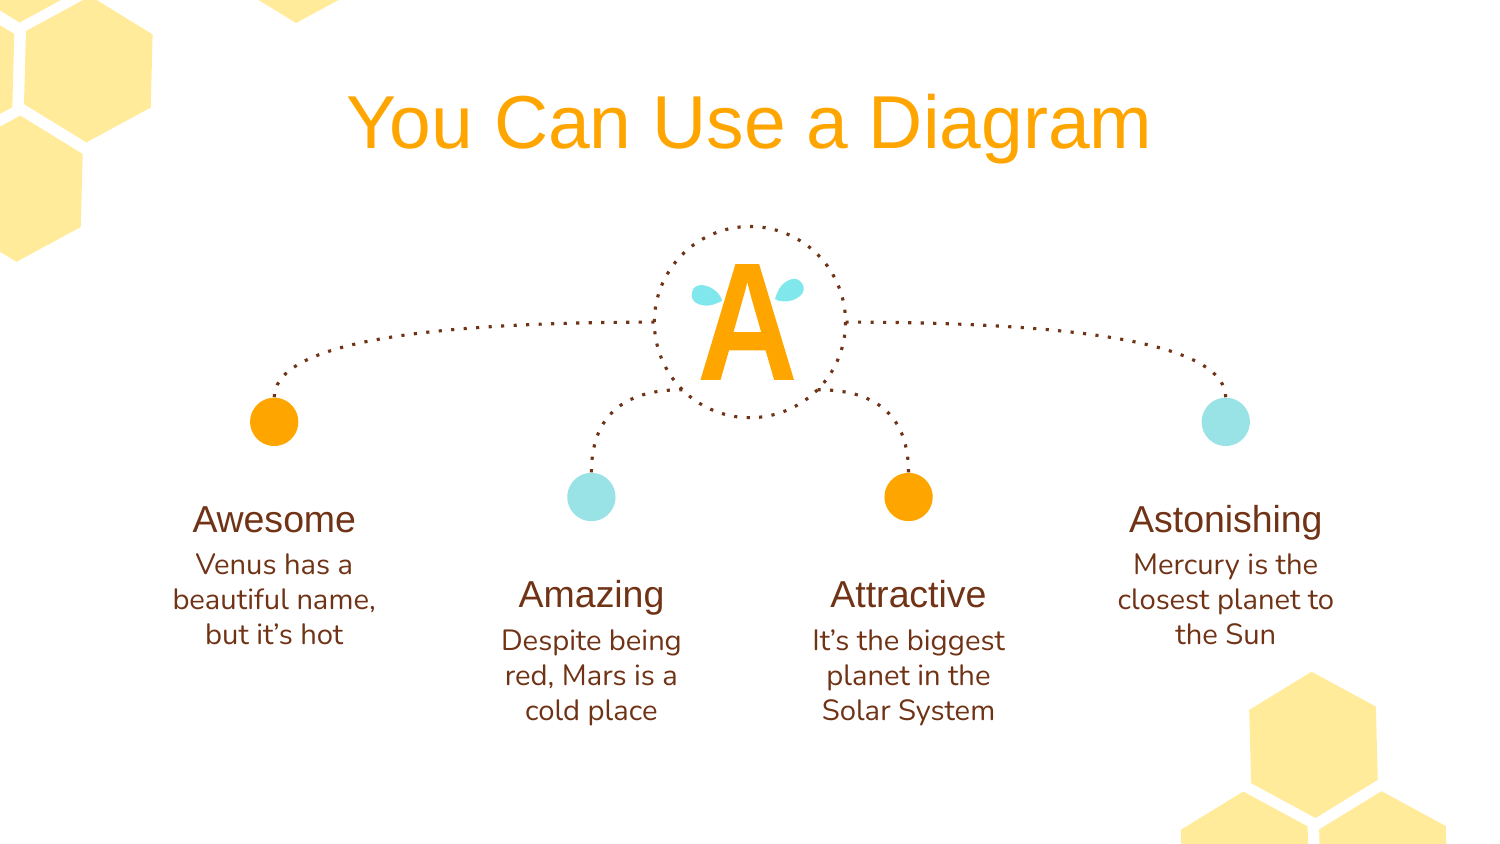

# You Can Use a Diagram

A

Awesome
Astonishing

Venus has a beautiful name, but it’s hot
Mercury is the closest planet to the Sun
Amazing
Attractive
Despite being red, Mars is a cold place
It’s the biggest planet in the Solar System